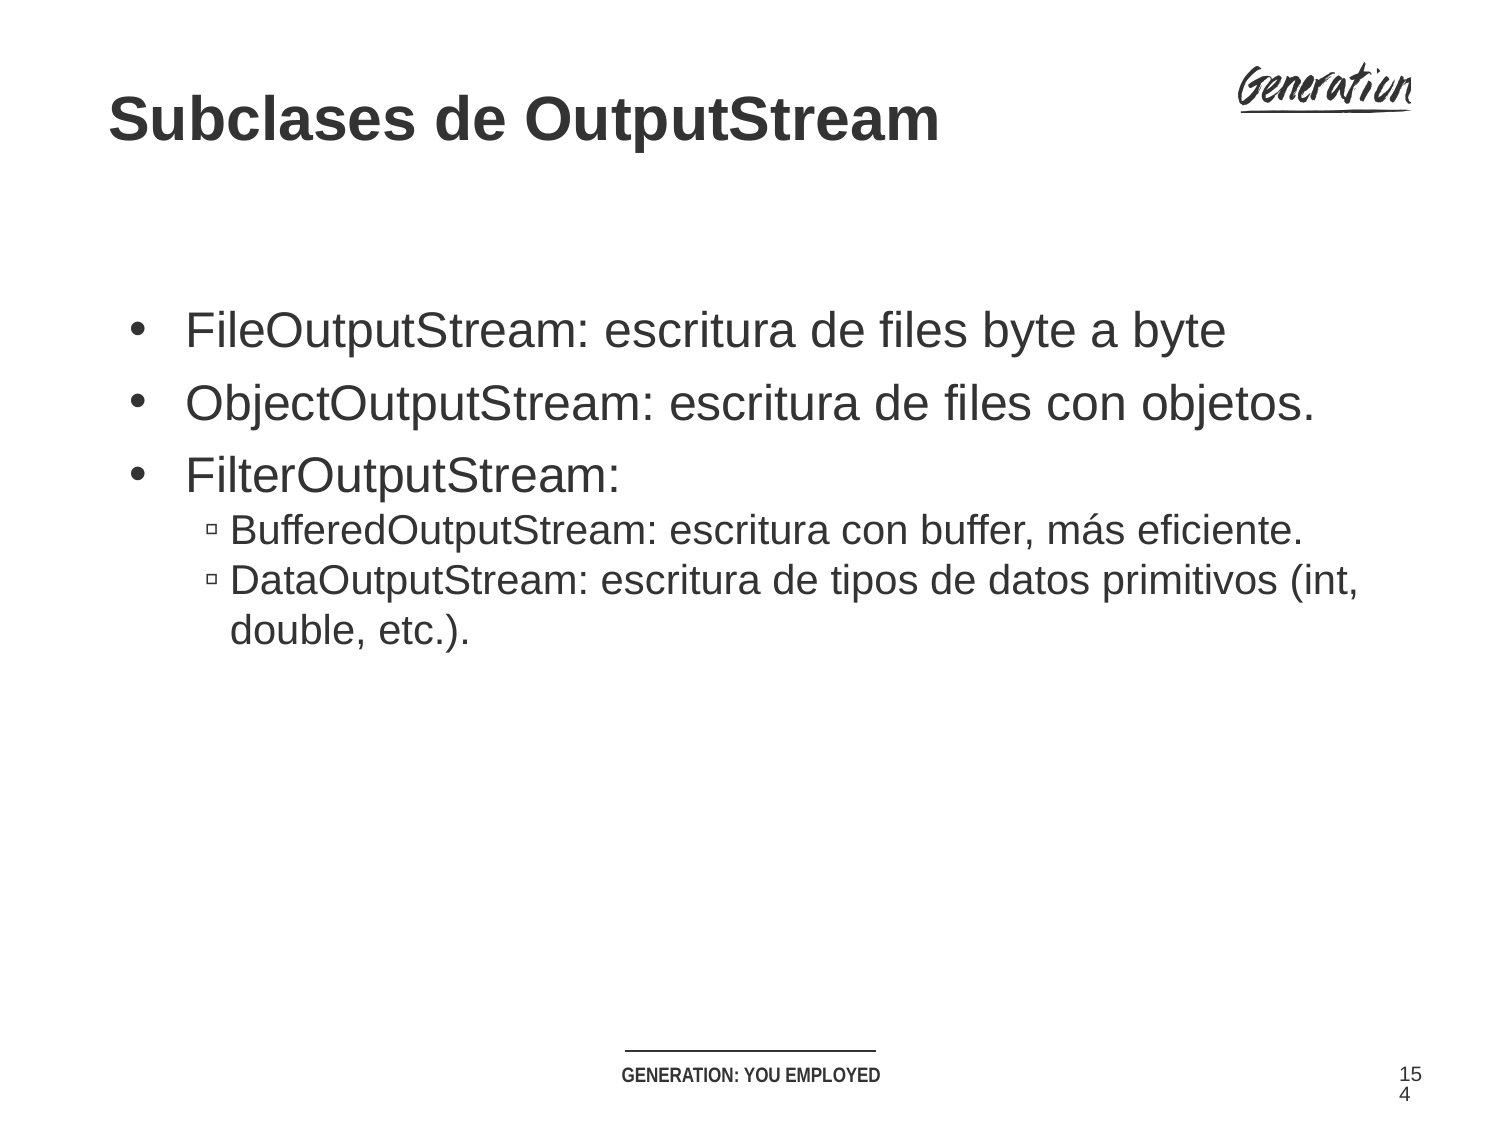

Subclases de OutputStream
FileOutputStream: escritura de files byte a byte
ObjectOutputStream: escritura de files con objetos.
FilterOutputStream:
BufferedOutputStream: escritura con buffer, más eficiente.
DataOutputStream: escritura de tipos de datos primitivos (int, double, etc.).